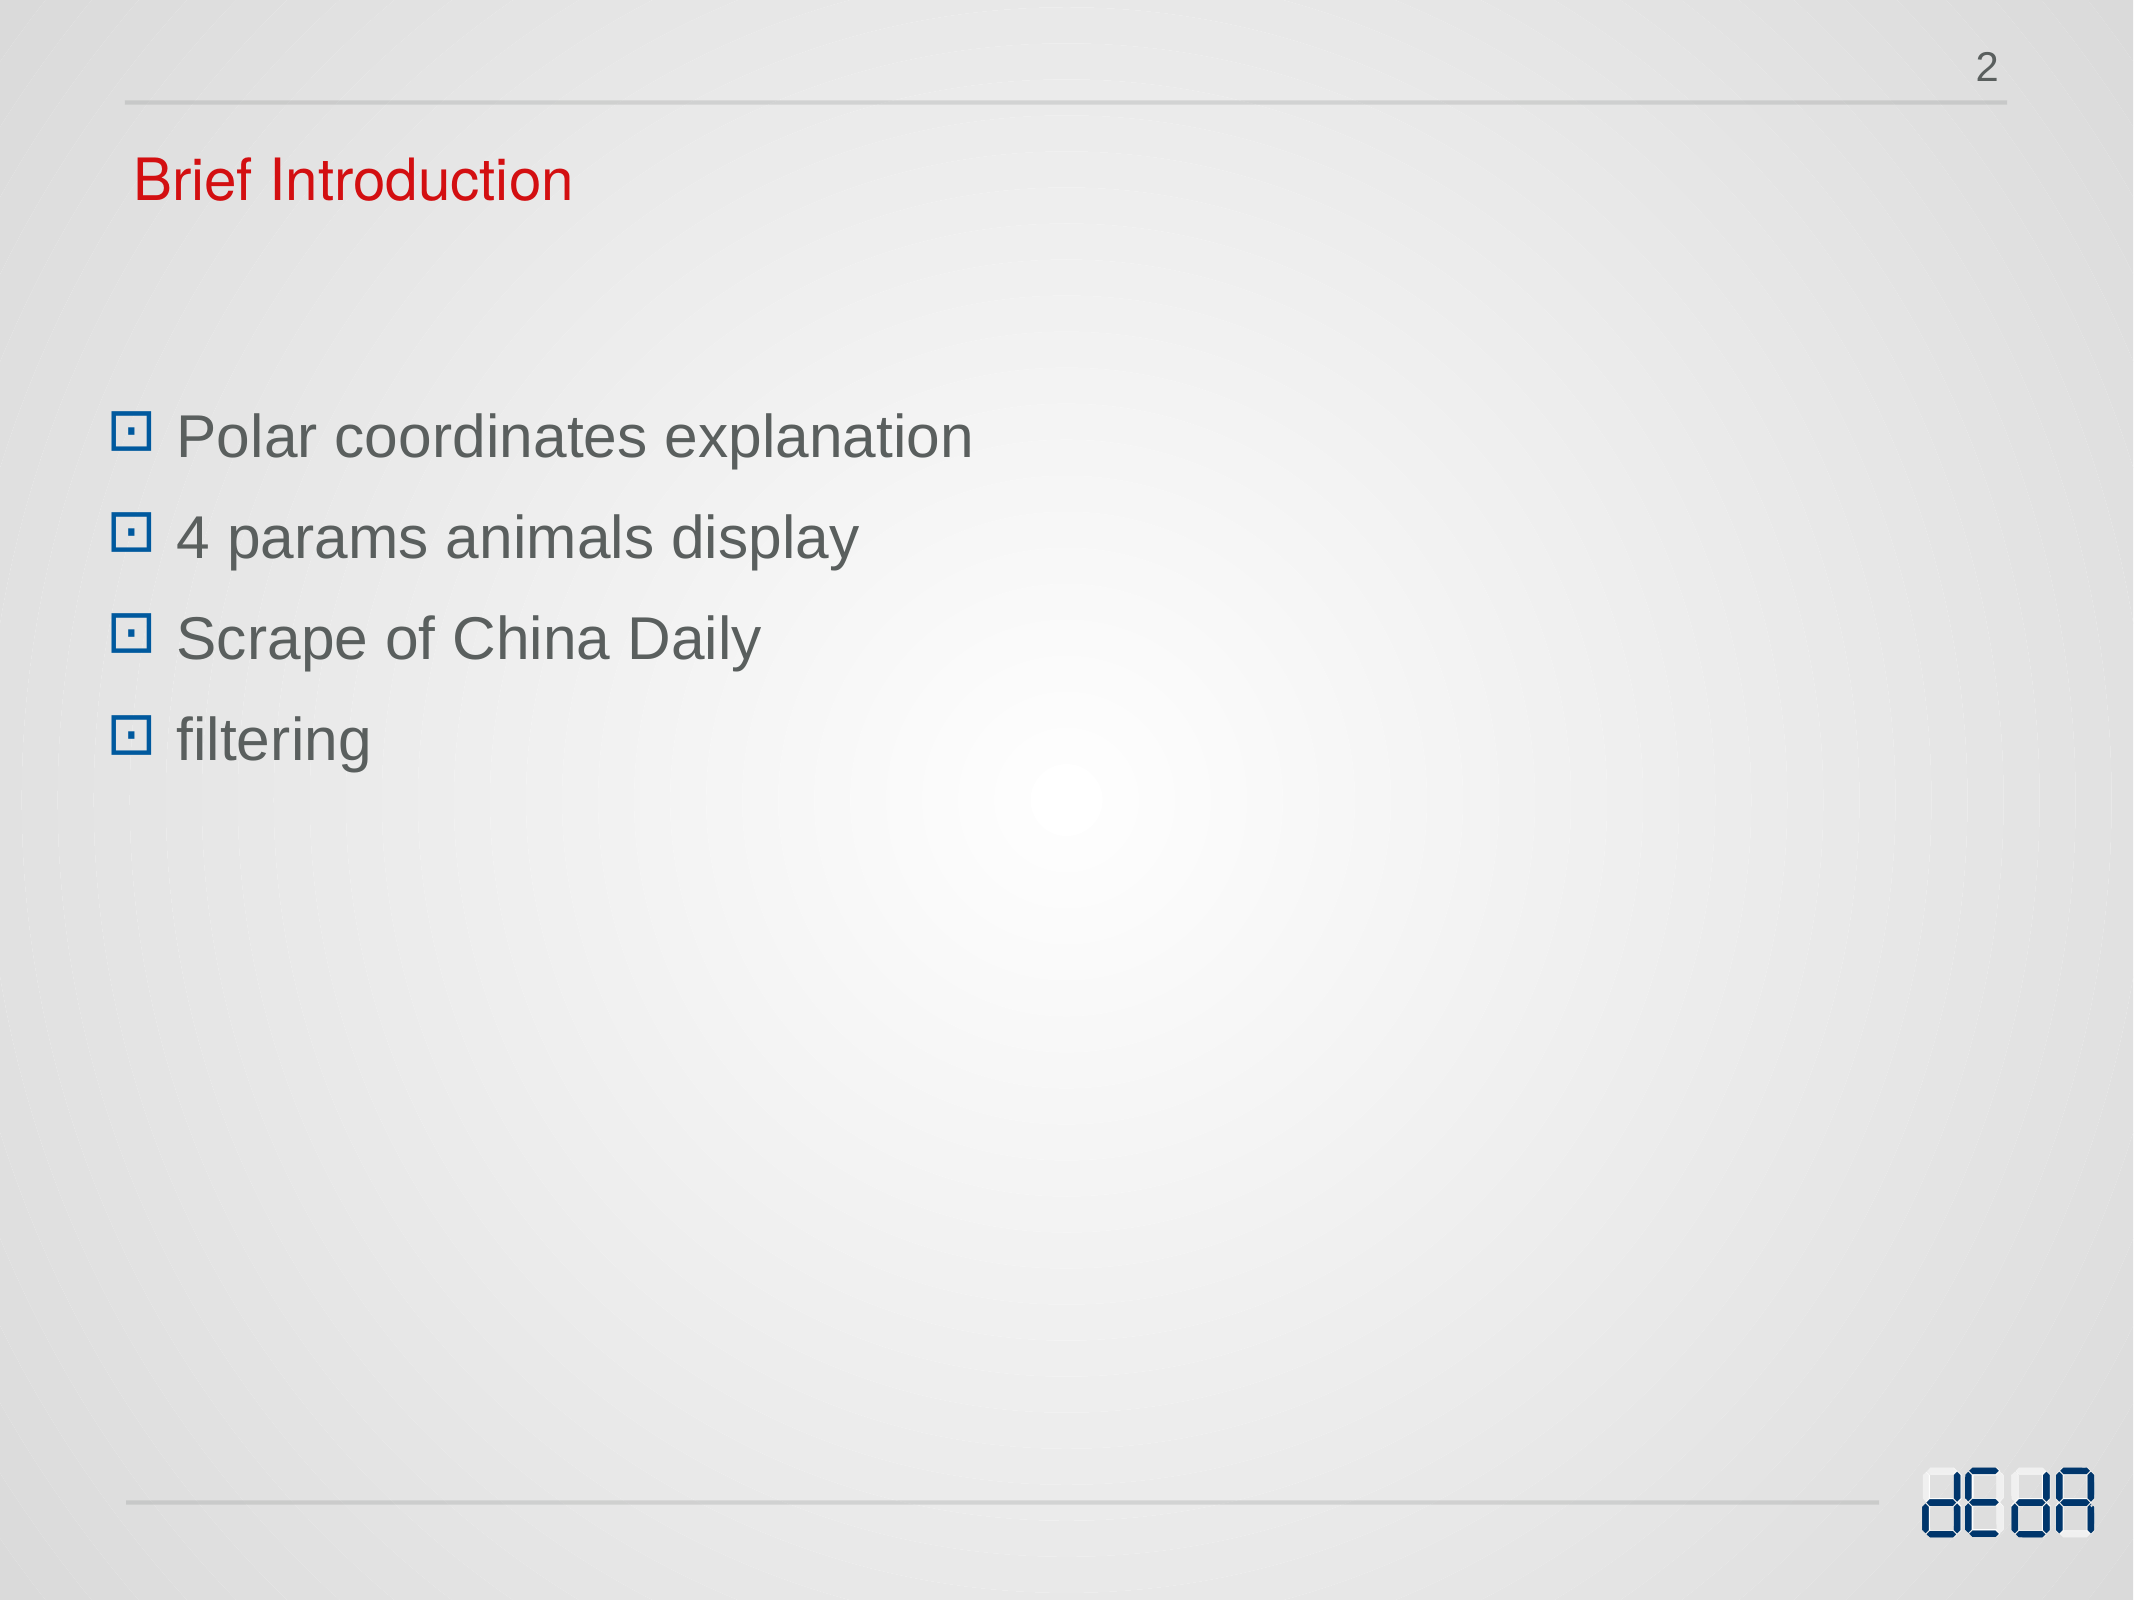

2
Brief Introduction
Polar coordinates explanation
4 params animals display
Scrape of China Daily
filtering